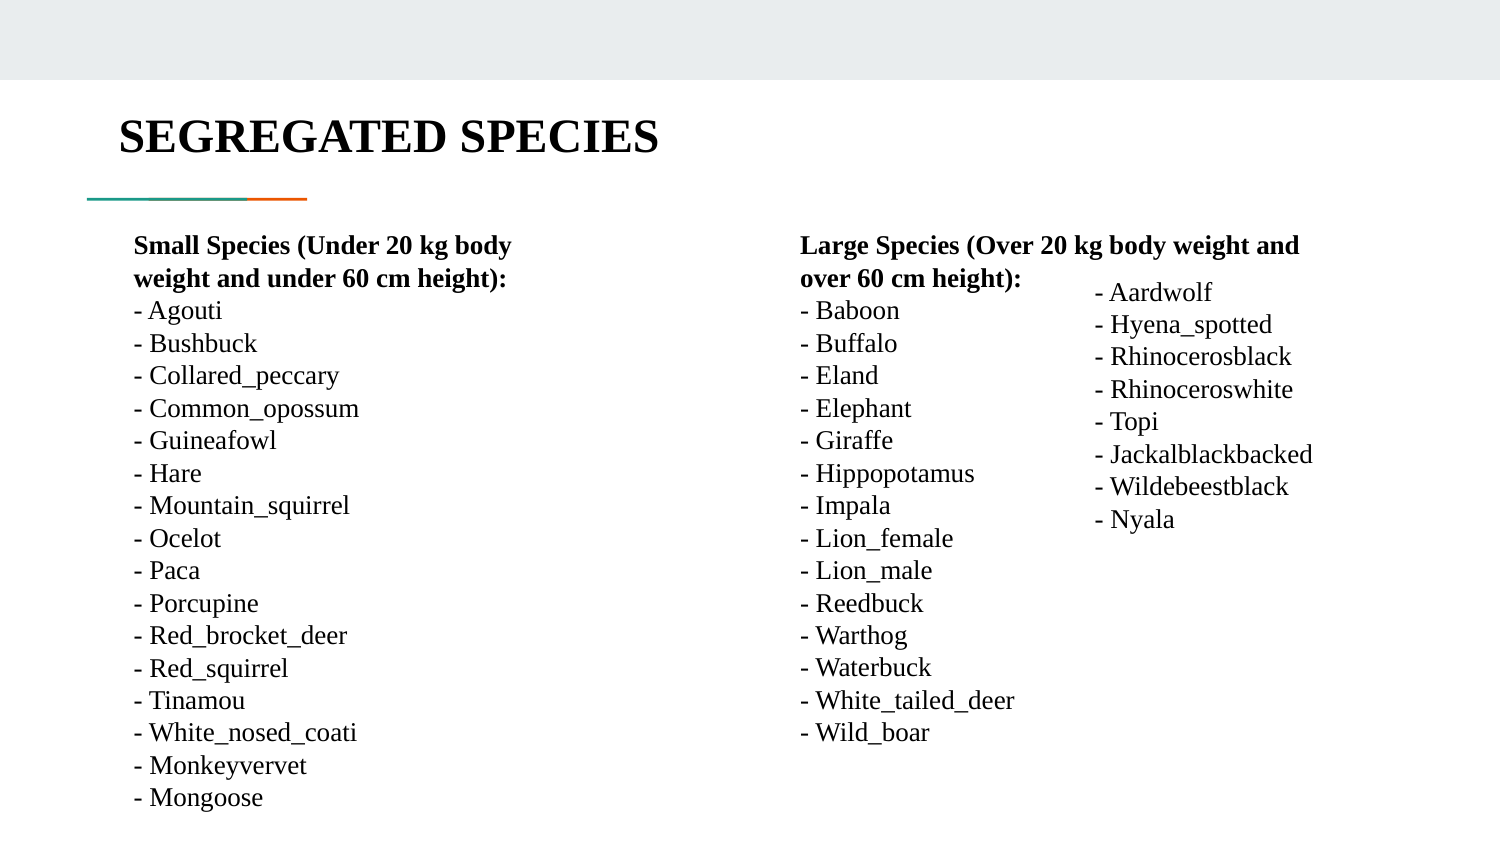

# SEGREGATED SPECIES
Small Species (Under 20 kg body weight and under 60 cm height):
- Agouti
- Bushbuck
- Collared_peccary
- Common_opossum
- Guineafowl
- Hare
- Mountain_squirrel
- Ocelot
- Paca
- Porcupine
- Red_brocket_deer
- Red_squirrel
- Tinamou
- White_nosed_coati
- Monkeyvervet
- Mongoose

Large Species (Over 20 kg body weight and over 60 cm height):
- Baboon
- Buffalo
- Eland
- Elephant
- Giraffe
- Hippopotamus
- Impala
- Lion_female
- Lion_male
- Reedbuck
- Warthog
- Waterbuck
- White_tailed_deer
- Wild_boar
- Aardwolf
- Hyena_spotted
- Rhinocerosblack
- Rhinoceroswhite
- Topi
- Jackalblackbacked
- Wildebeestblack
- Nyala